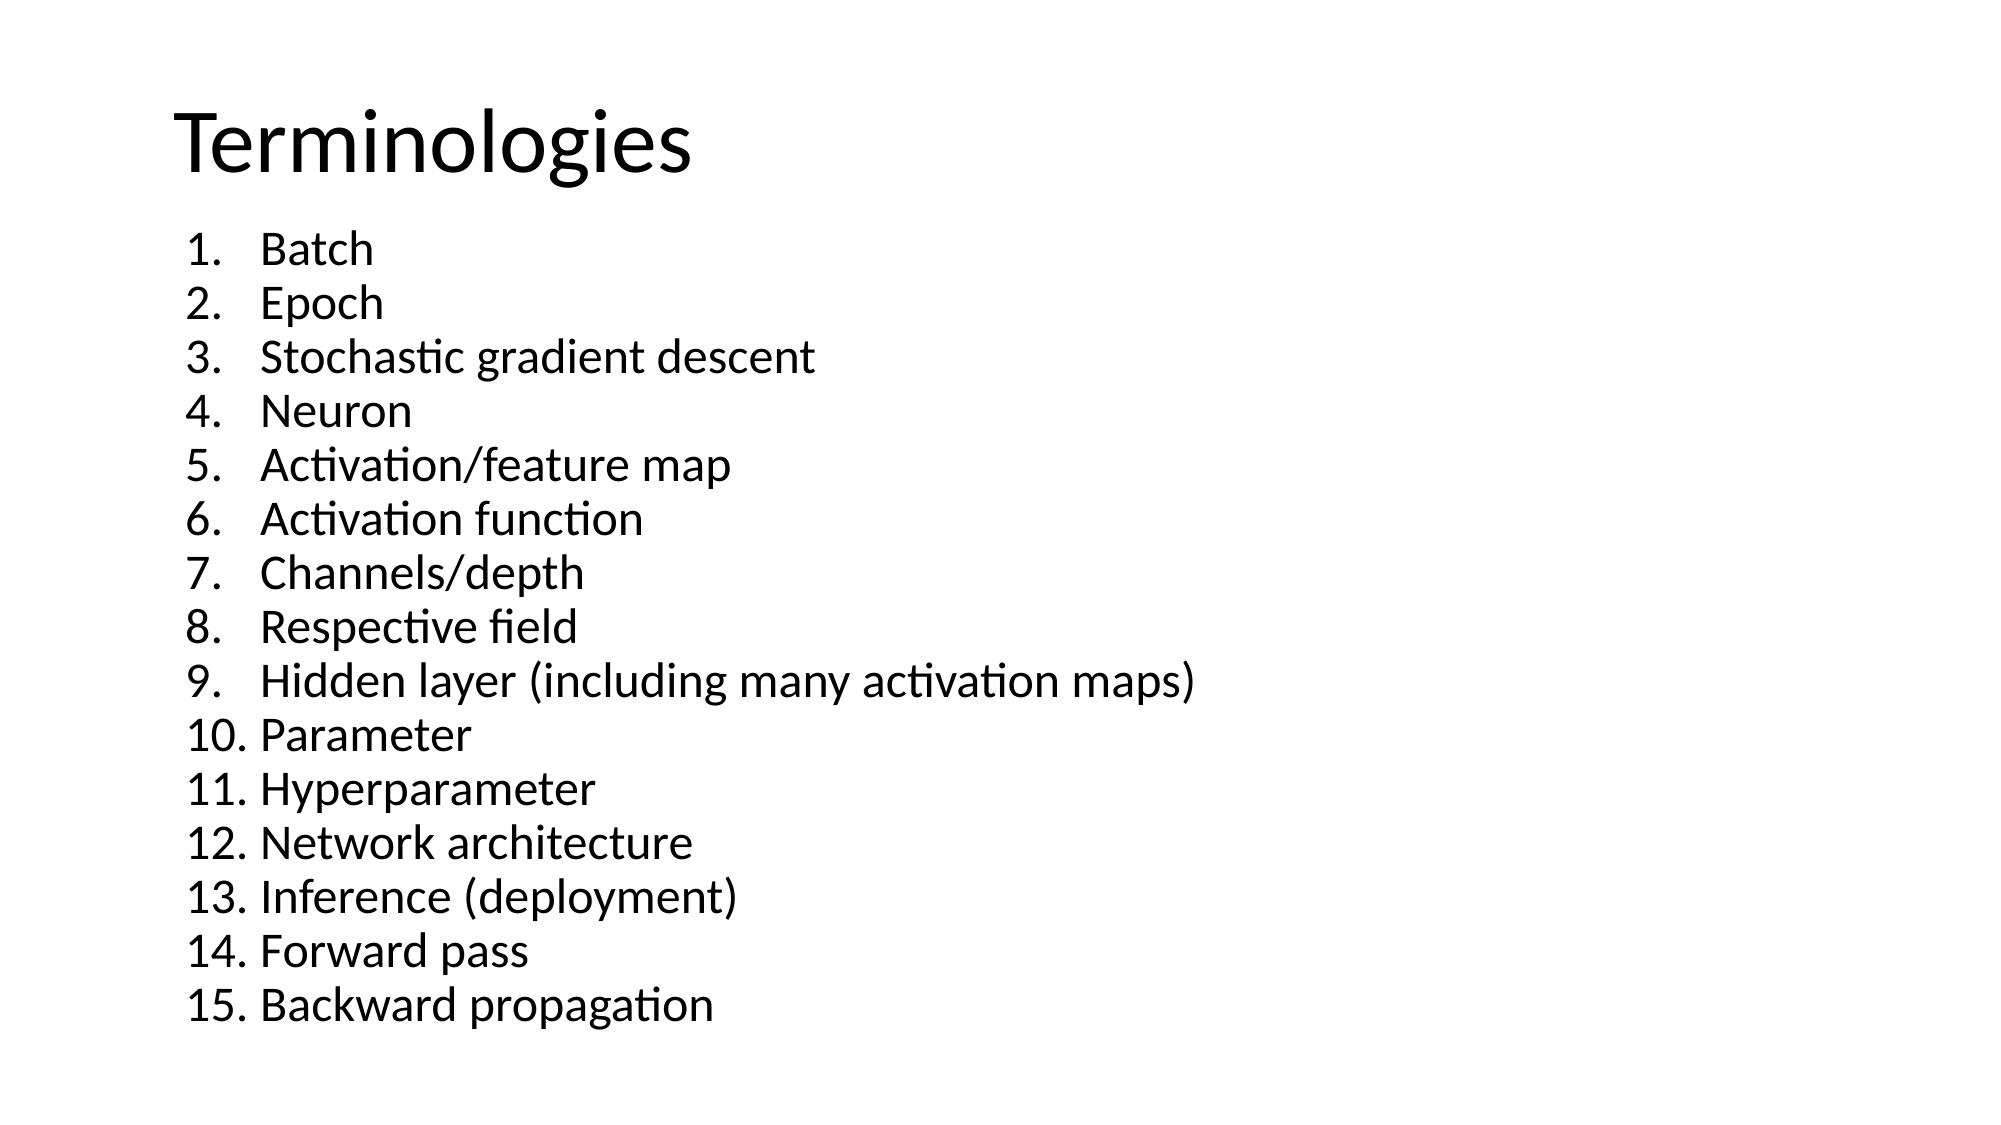

# Terminologies
Batch
Epoch
Stochastic gradient descent
Neuron
Activation/feature map
Activation function
Channels/depth
Respective field
Hidden layer (including many activation maps)
Parameter
Hyperparameter
Network architecture
Inference (deployment)
Forward pass
Backward propagation